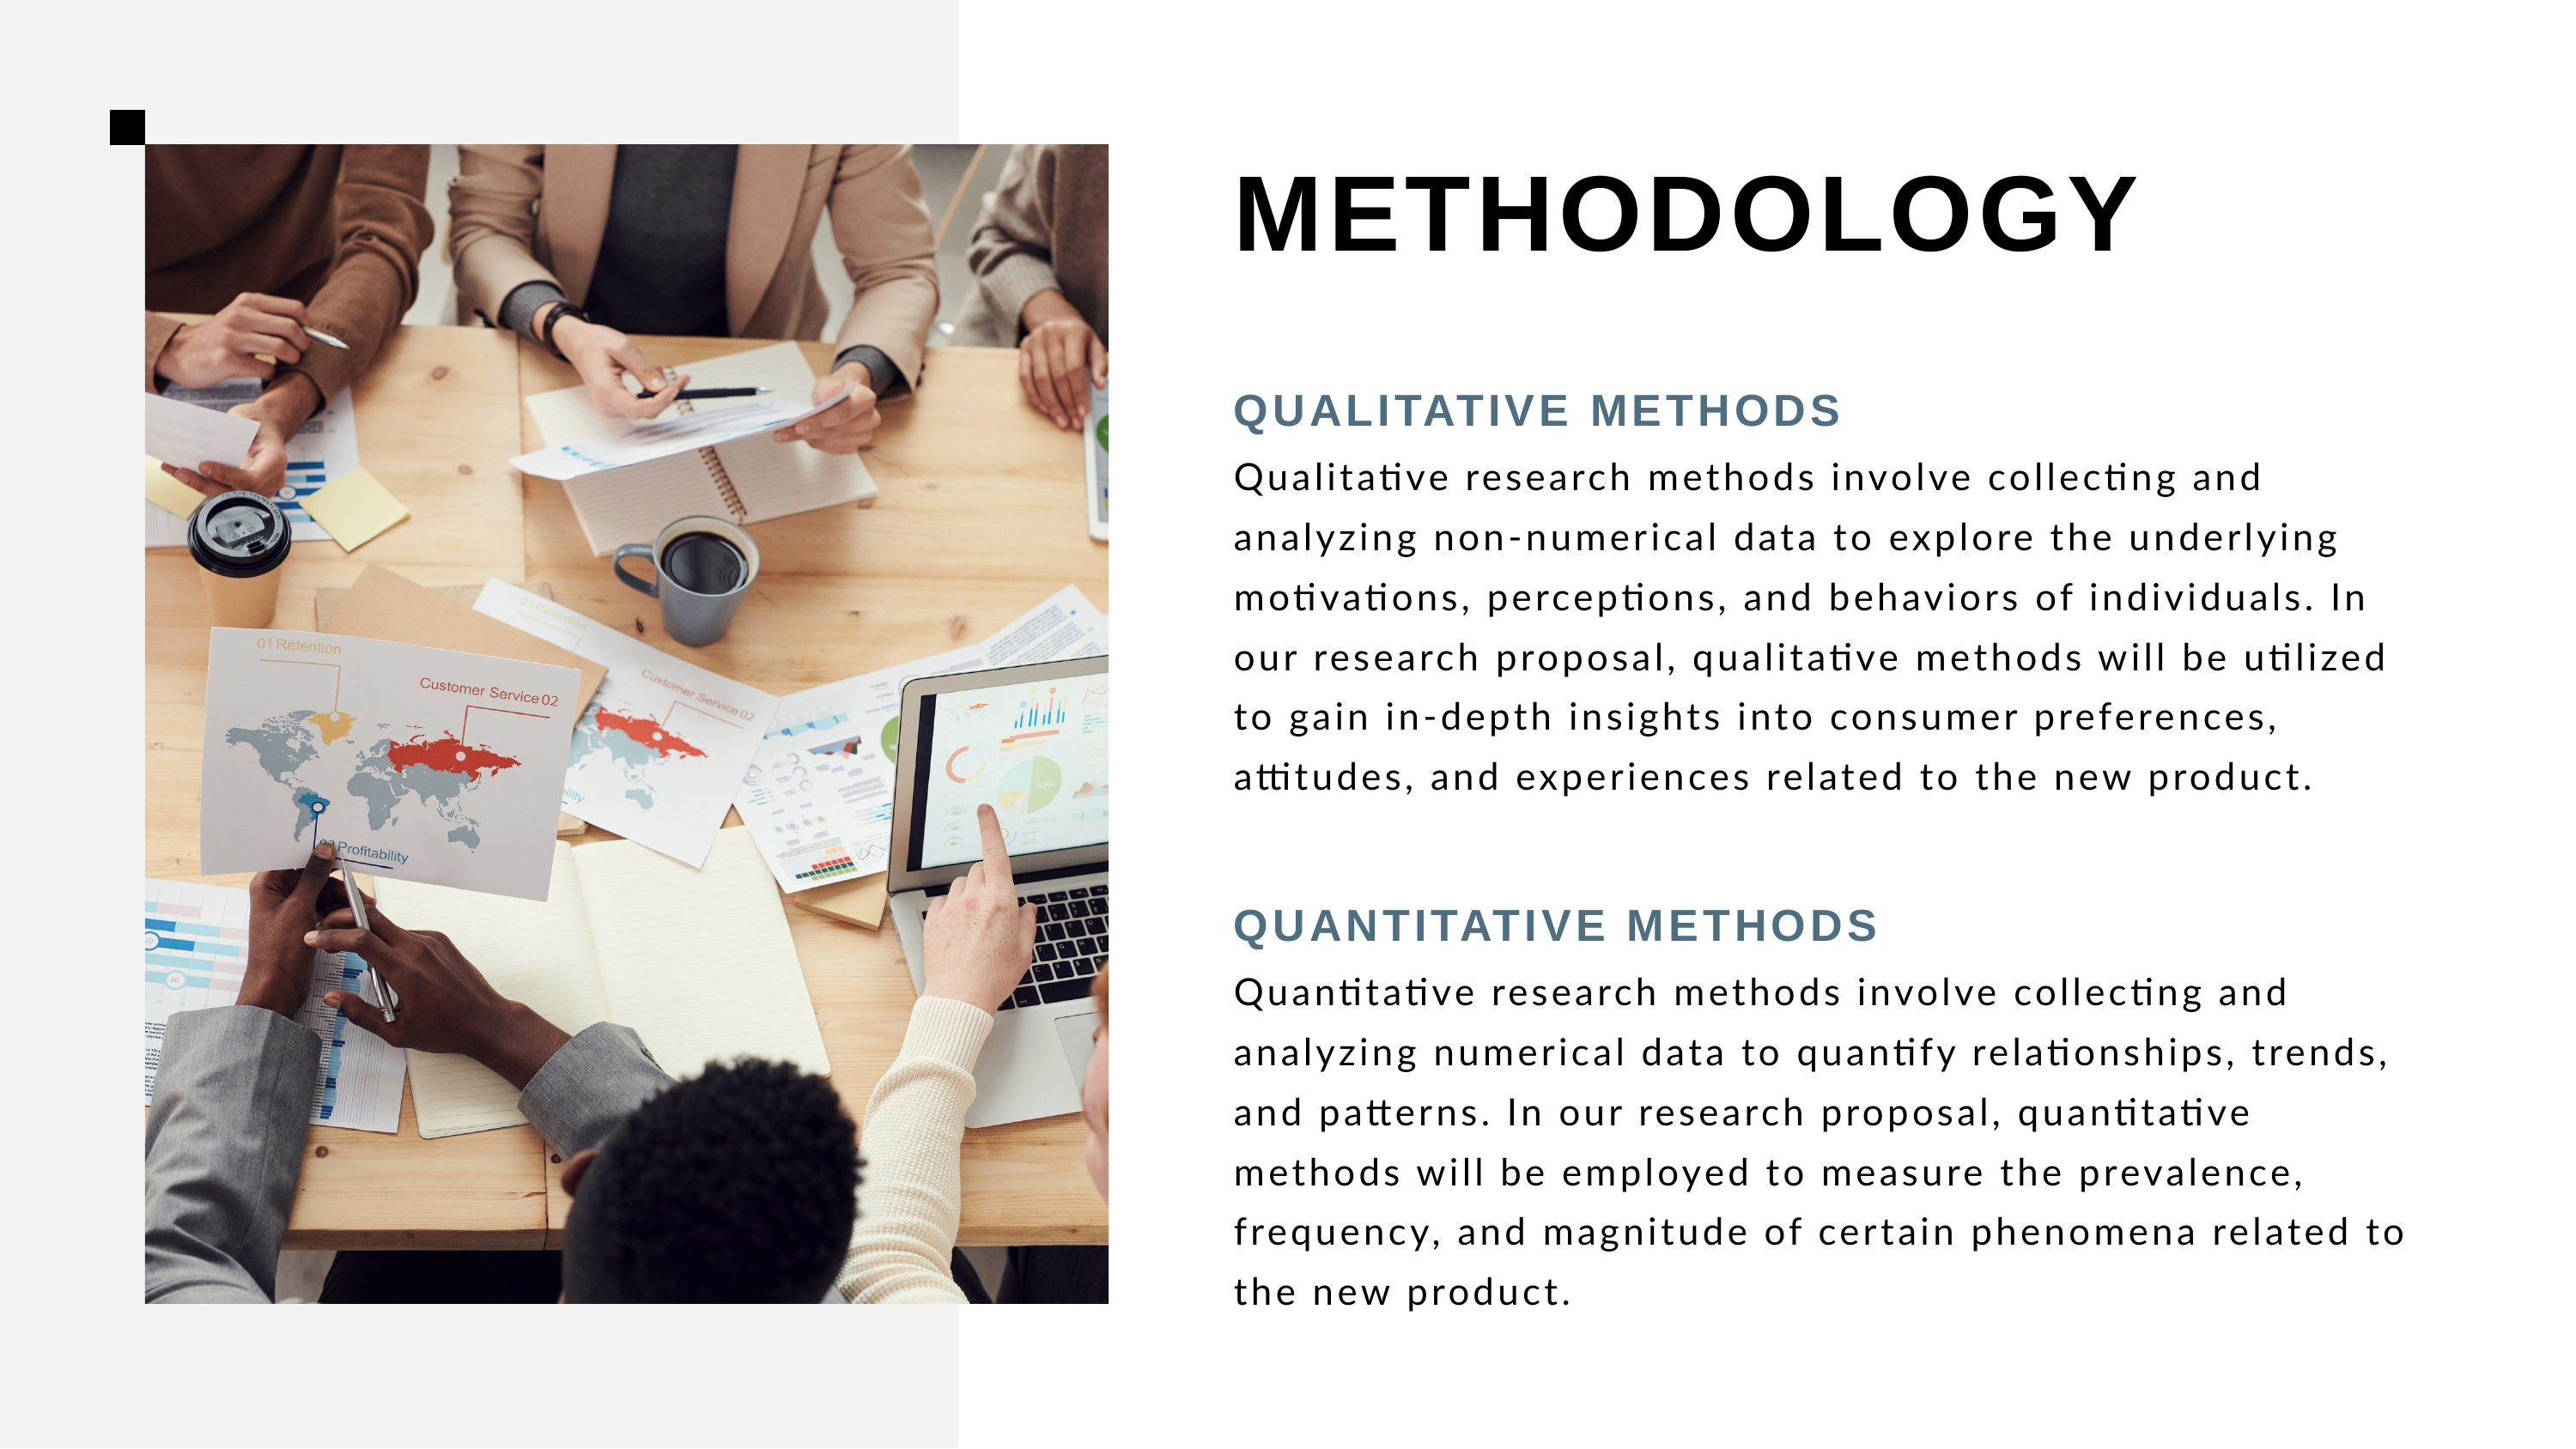

METHODOLOGY

QUALITATIVE METHODS
Qualitative research methods involve collecting and analyzing non-numerical data to explore the underlying motivations, perceptions, and behaviors of individuals. In our research proposal, qualitative methods will be utilized to gain in-depth insights into consumer preferences, attitudes, and experiences related to the new product.
QUANTITATIVE METHODS
Quantitative research methods involve collecting and analyzing numerical data to quantify relationships, trends, and patterns. In our research proposal, quantitative methods will be employed to measure the prevalence, frequency, and magnitude of certain phenomena related to the new product.